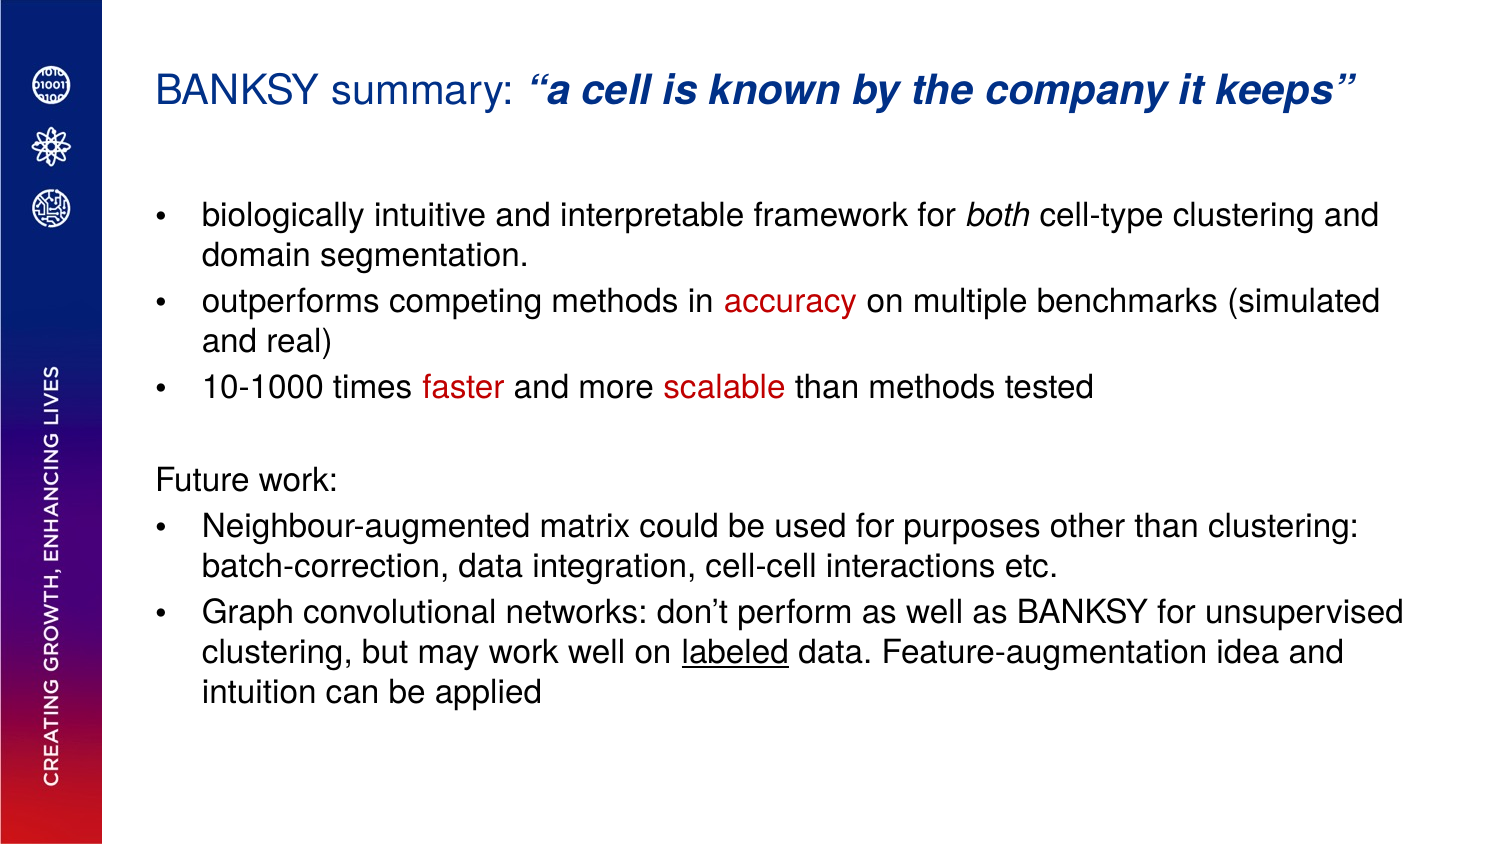

# BANKSY summary: “a cell is known by the company it keeps”
biologically intuitive and interpretable framework for both cell-type clustering and domain segmentation.
outperforms competing methods in accuracy on multiple benchmarks (simulated and real)
10-1000 times faster and more scalable than methods tested

Future work:
Neighbour-augmented matrix could be used for purposes other than clustering: batch-correction, data integration, cell-cell interactions etc.
Graph convolutional networks: don’t perform as well as BANKSY for unsupervised clustering, but may work well on labeled data. Feature-augmentation idea and intuition can be applied
34